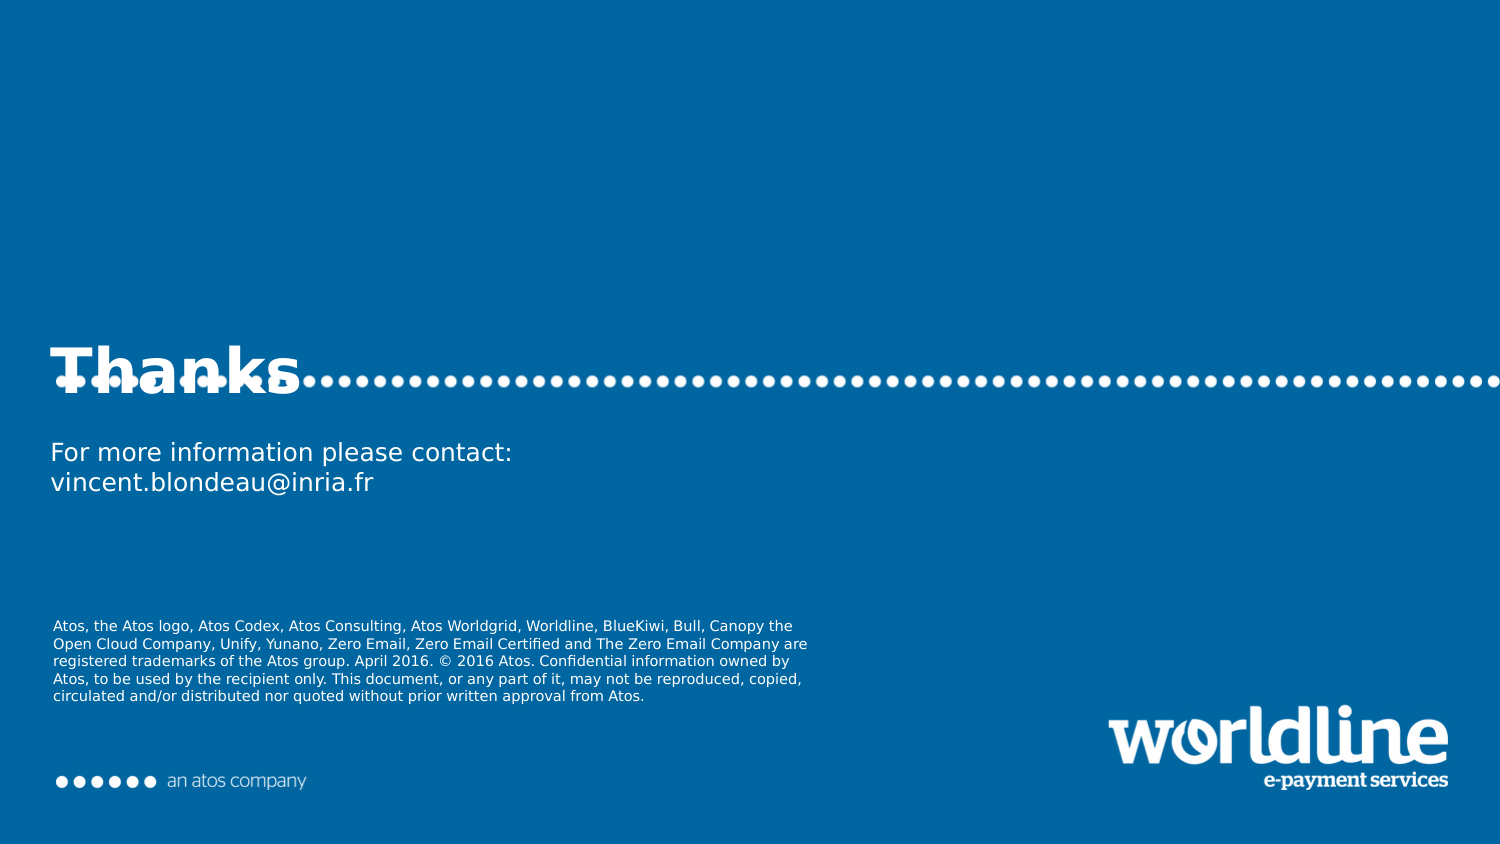

# Thanks For more information please contact: vincent.blondeau@inria.fr